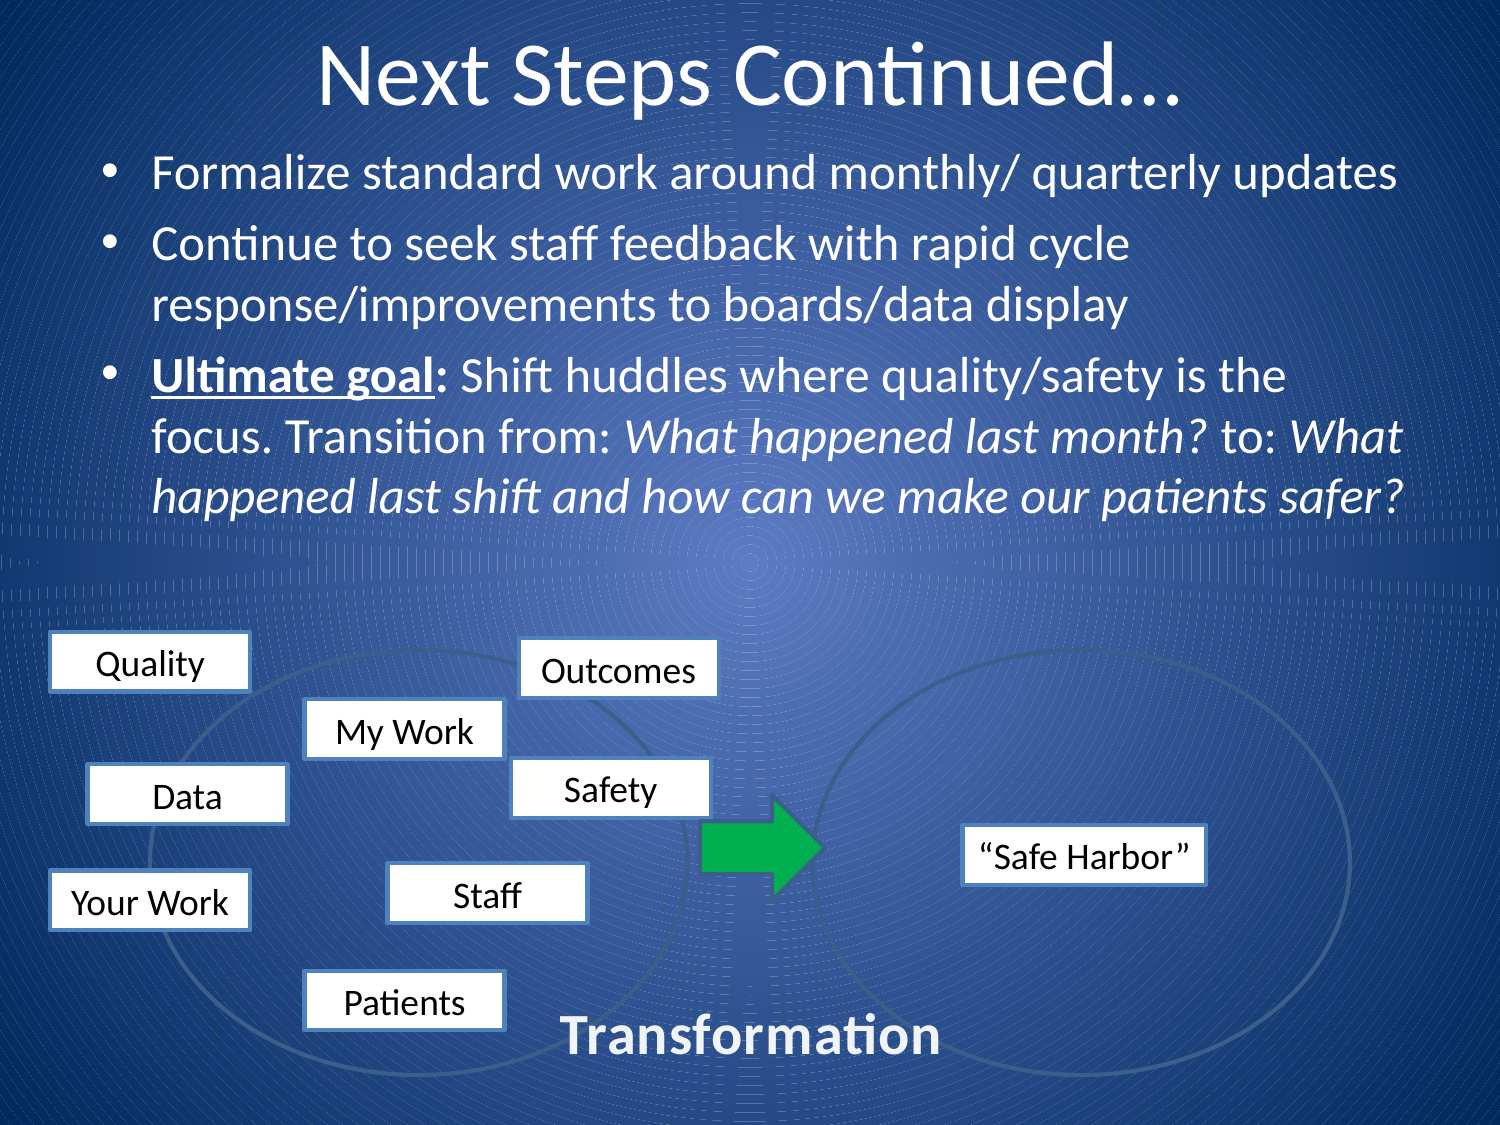

# Next Steps Continued…
Formalize standard work around monthly/ quarterly updates
Continue to seek staff feedback with rapid cycle response/improvements to boards/data display
Ultimate goal: Shift huddles where quality/safety is the focus. Transition from: What happened last month? to: What happened last shift and how can we make our patients safer?
Quality
Outcomes

My Work
Safety
Data

“Safe Harbor”
Staff
Your Work
Patients
Transformation!